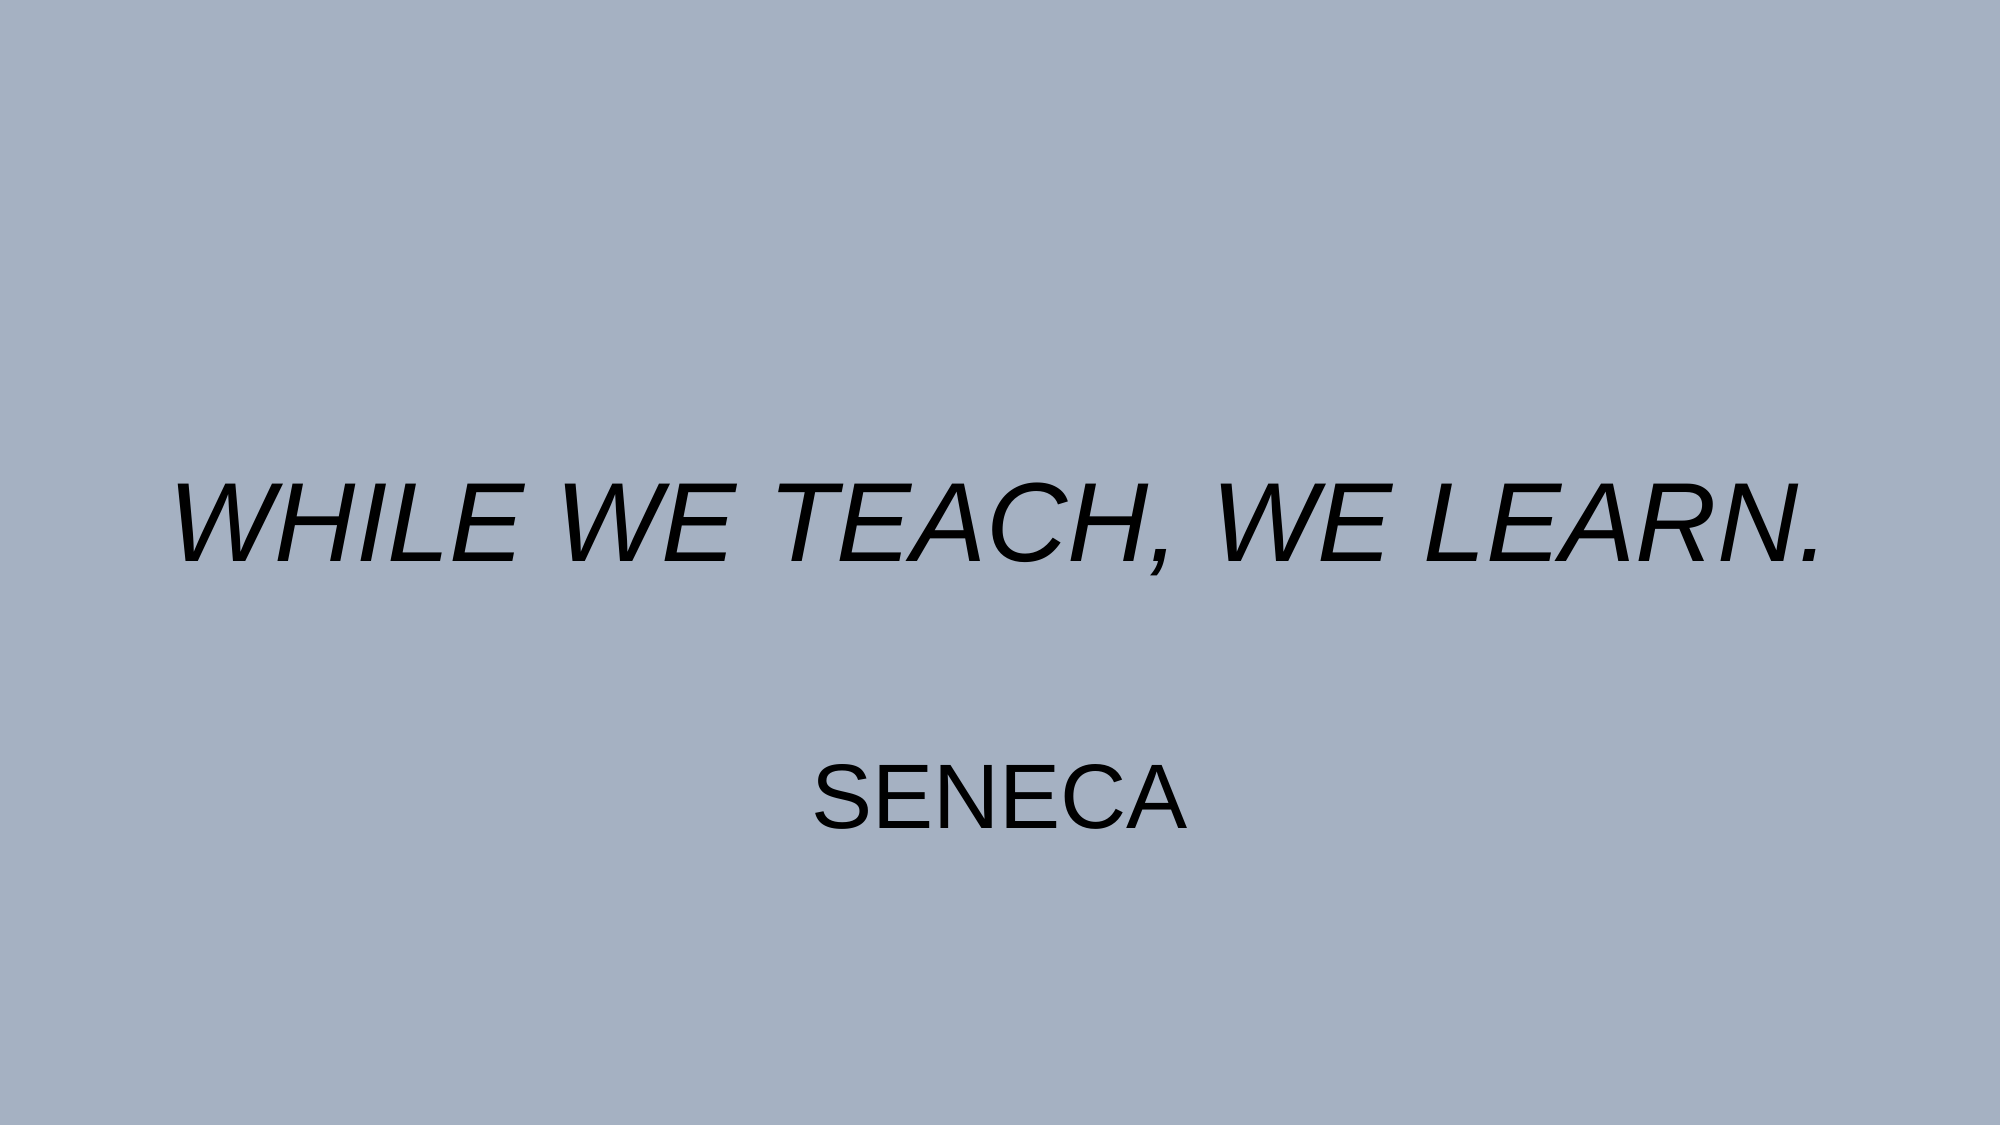

#
WHILE WE TEACH, WE LEARN.

SENECA